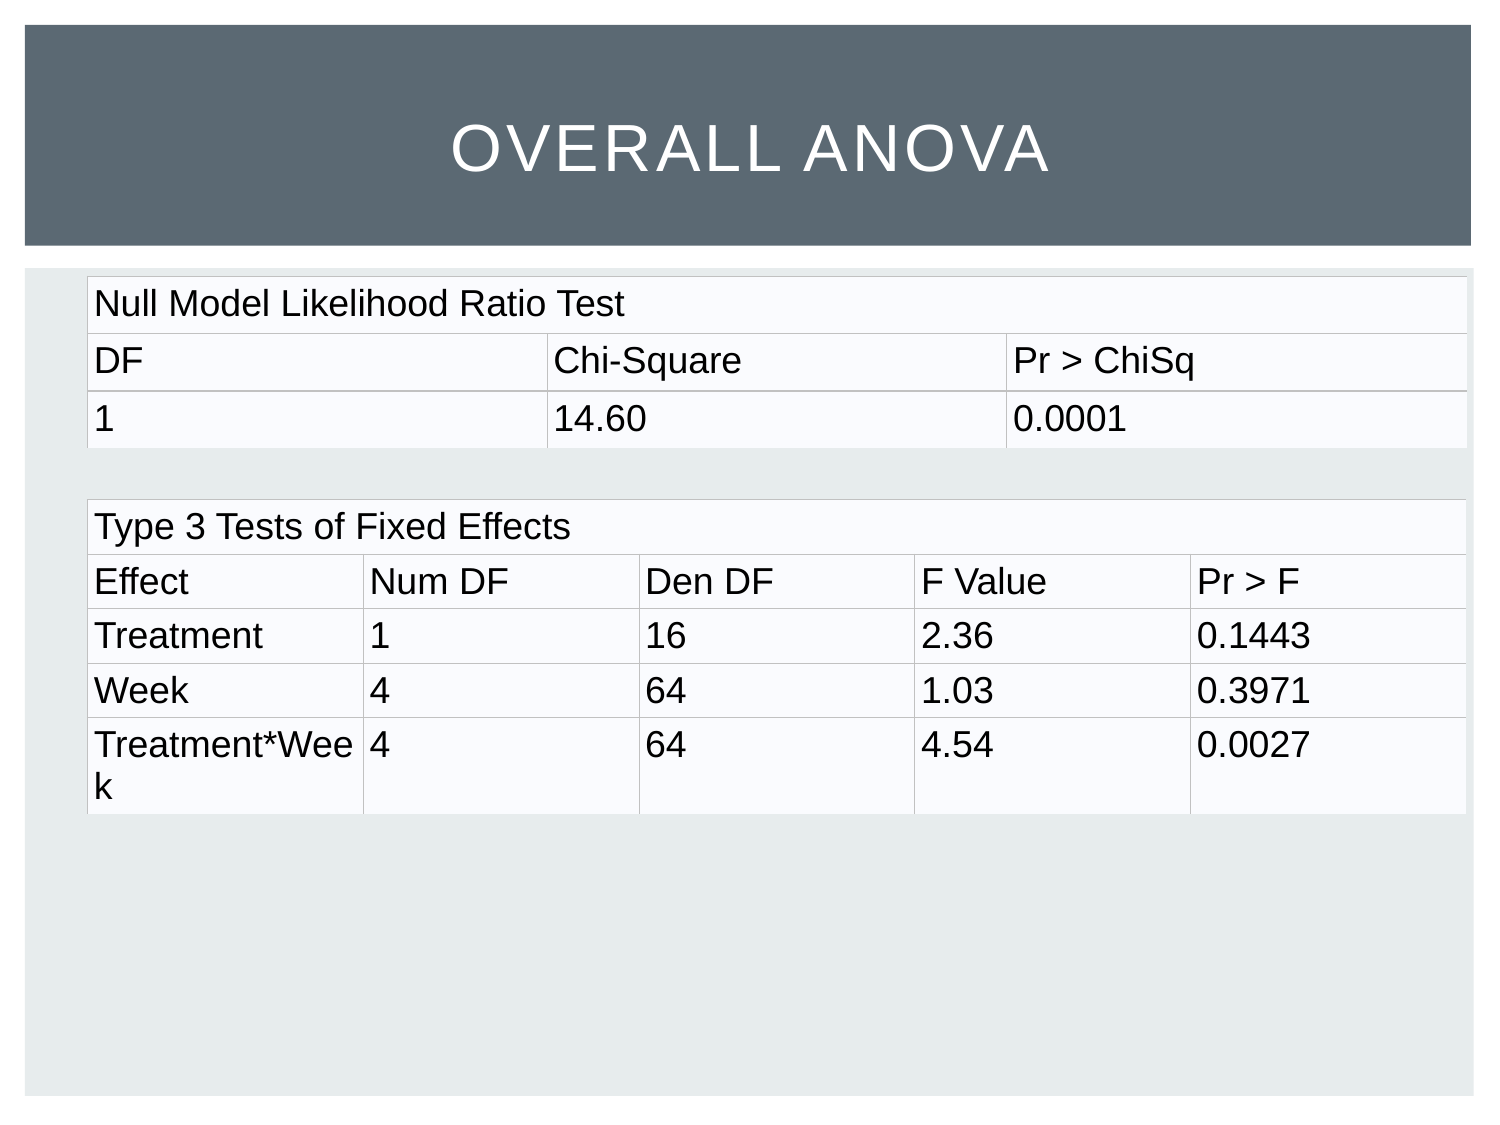

# Overall ANOVA
| Null Model Likelihood Ratio Test |  |  |
| --- | --- | --- |
| DF | Chi-Square | Pr > ChiSq |
| 1 | 14.60 | 0.0001 |

| Type 3 Tests of Fixed Effects |  |  |  |  |
| --- | --- | --- | --- | --- |
| Effect | Num DF | Den DF | F Value | Pr > F |
| Treatment | 1 | 16 | 2.36 | 0.1443 |
| Week | 4 | 64 | 1.03 | 0.3971 |
| Treatment\*Week | 4 | 64 | 4.54 | 0.0027 |